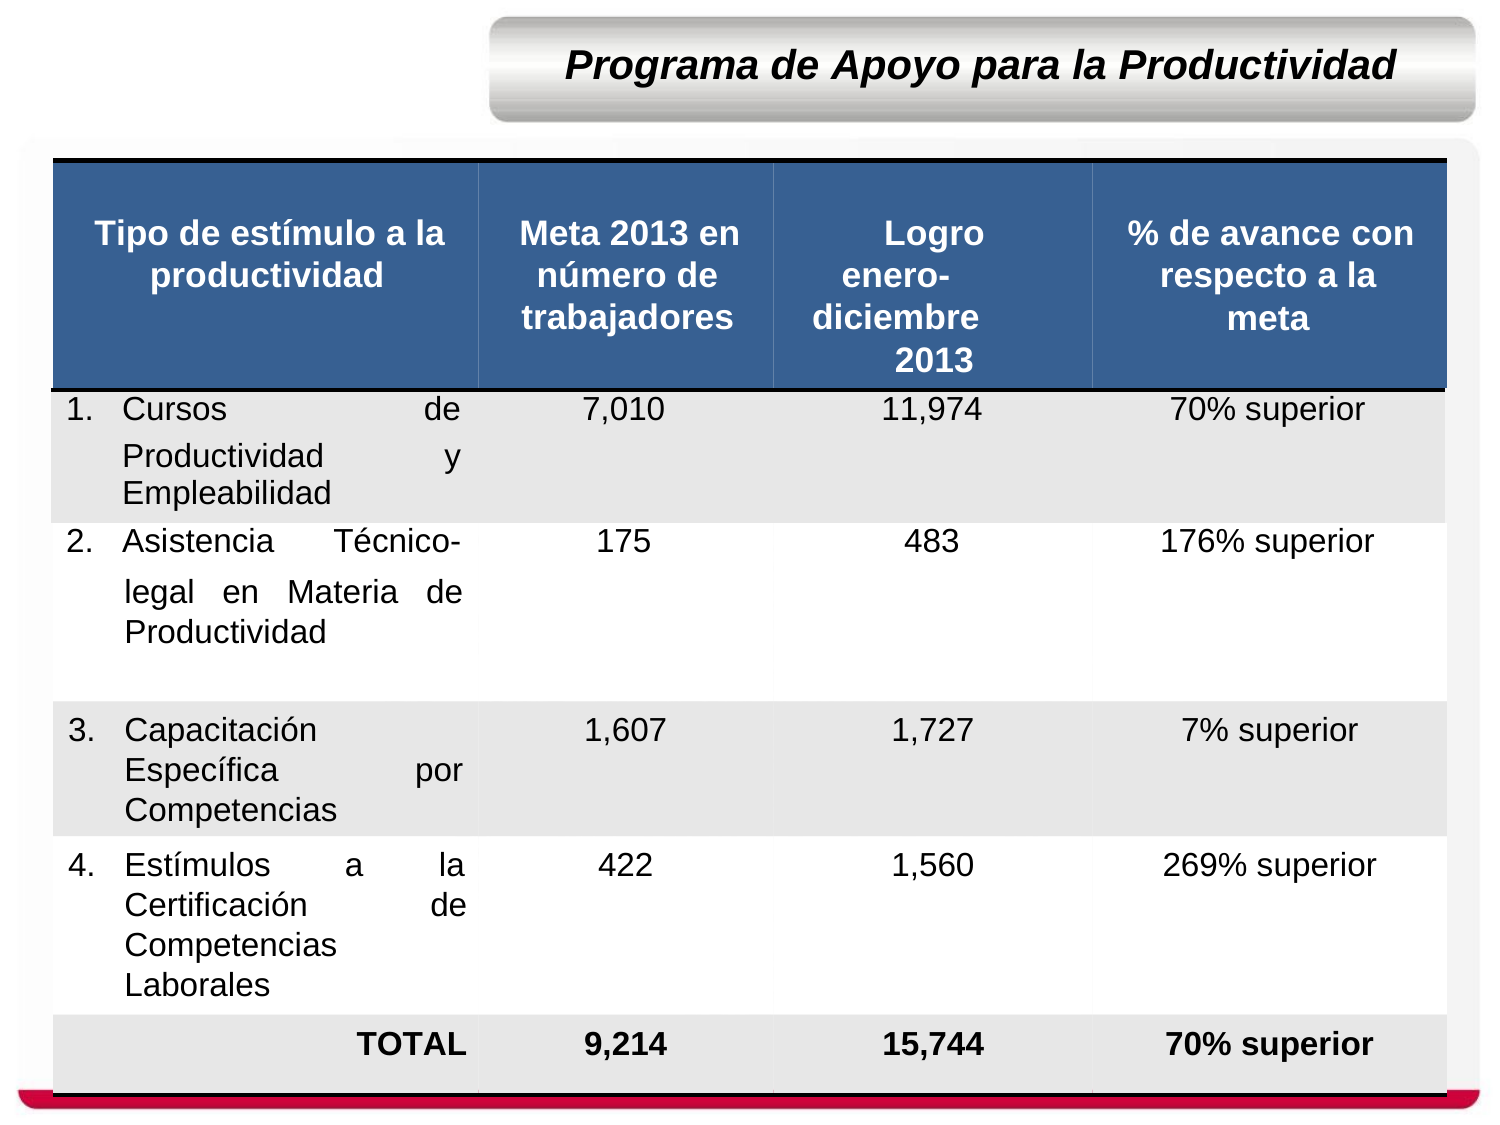

Programa
de Apoyo para la Productividad

Tipo de estímulo a la
productividad
Meta 2013 en
número de
trabajadores
Logro
enero-diciembre
2013
% de avance con
respecto a la meta
| 1. | Cursos | de | 7,010 | 11,974 | 70% superior |
| --- | --- | --- | --- | --- | --- |
|  | Productividad Empleabilidad | y |  |  |  |
| 2. | Asistencia | Técnico- | 175 | 483 | 176% superior |

legal
en
Materia
de
Productividad

3.
Capacitación
Específica
Competencias
1,607
1,727
7% superior
por

4.
Estímulos
Certificación Competencias
Laborales
a
la
de
422
1,560
269% superior

TOTAL
9,214
15,744
70% superior